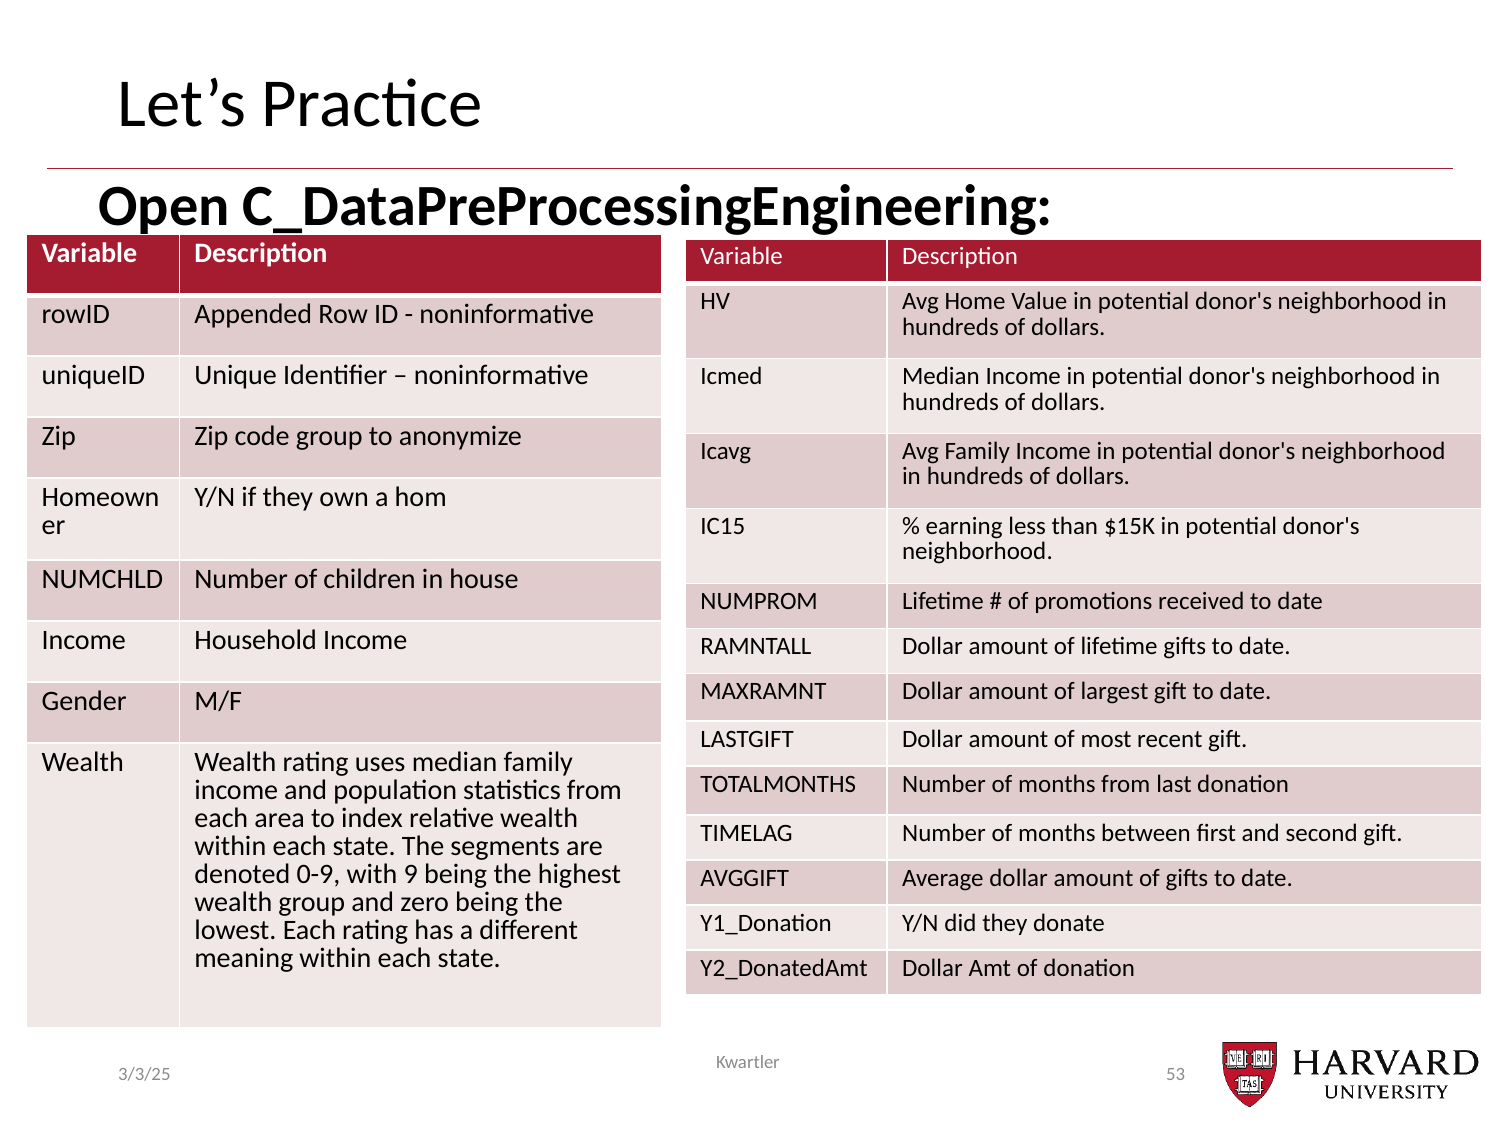

# Let’s Practice
Open C_DataPreProcessingEngineering:
| Variable | Description |
| --- | --- |
| rowID | Appended Row ID - noninformative |
| uniqueID | Unique Identifier – noninformative |
| Zip | Zip code group to anonymize |
| Homeowner | Y/N if they own a hom |
| NUMCHLD | Number of children in house |
| Income | Household Income |
| Gender | M/F |
| Wealth | Wealth rating uses median family income and population statistics from each area to index relative wealth within each state. The segments are denoted 0-9, with 9 being the highest wealth group and zero being the lowest. Each rating has a different meaning within each state. |
| Variable | Description |
| --- | --- |
| HV | Avg Home Value in potential donor's neighborhood in hundreds of dollars. |
| Icmed | Median Income in potential donor's neighborhood in hundreds of dollars. |
| Icavg | Avg Family Income in potential donor's neighborhood in hundreds of dollars. |
| IC15 | % earning less than $15K in potential donor's neighborhood. |
| NUMPROM | Lifetime # of promotions received to date |
| RAMNTALL | Dollar amount of lifetime gifts to date. |
| MAXRAMNT | Dollar amount of largest gift to date. |
| LASTGIFT | Dollar amount of most recent gift. |
| TOTALMONTHS | Number of months from last donation |
| TIMELAG | Number of months between first and second gift. |
| AVGGIFT | Average dollar amount of gifts to date. |
| Y1\_Donation | Y/N did they donate |
| Y2\_DonatedAmt | Dollar Amt of donation |
3/3/25
Kwartler
53